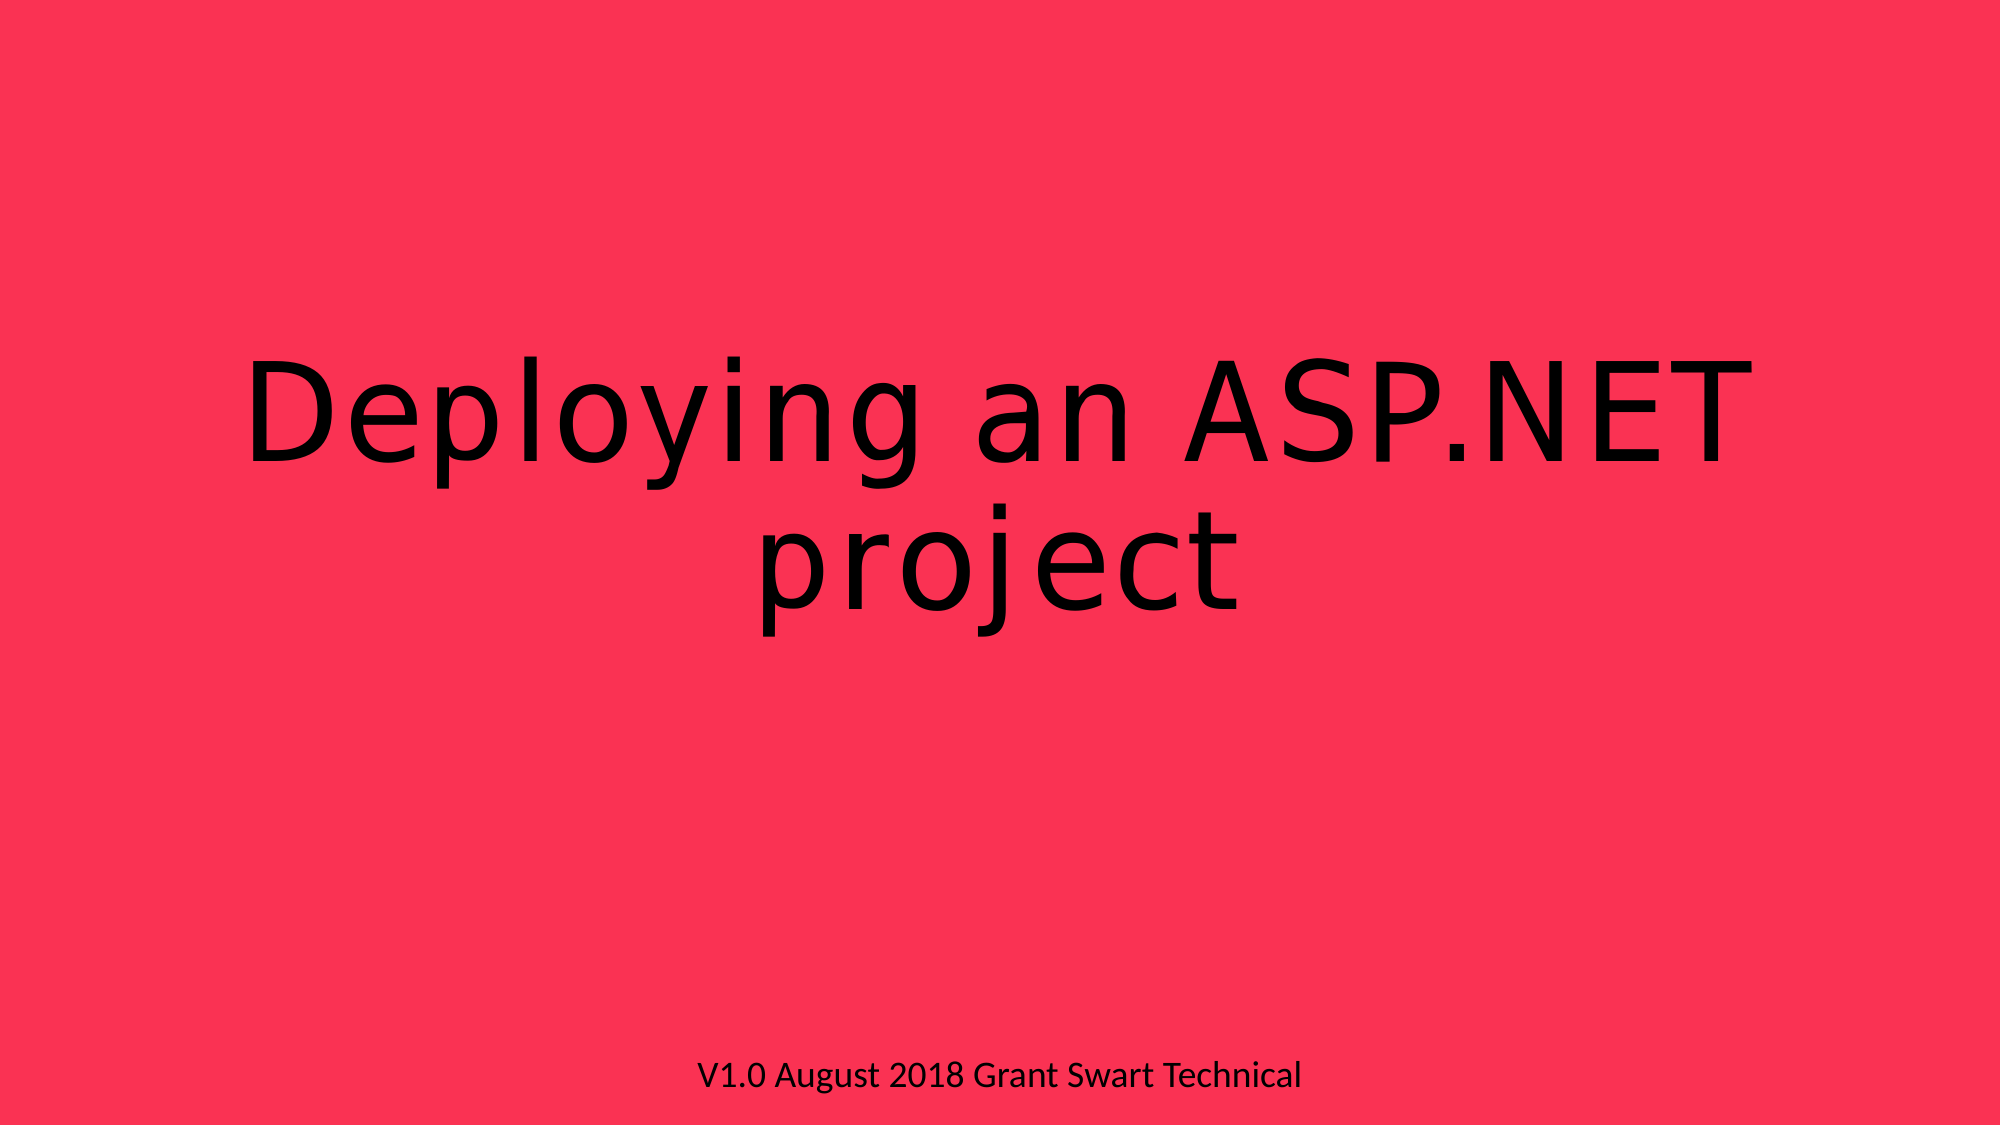

# Deploying an ASP.NET project
V1.0 August 2018 Grant Swart Technical